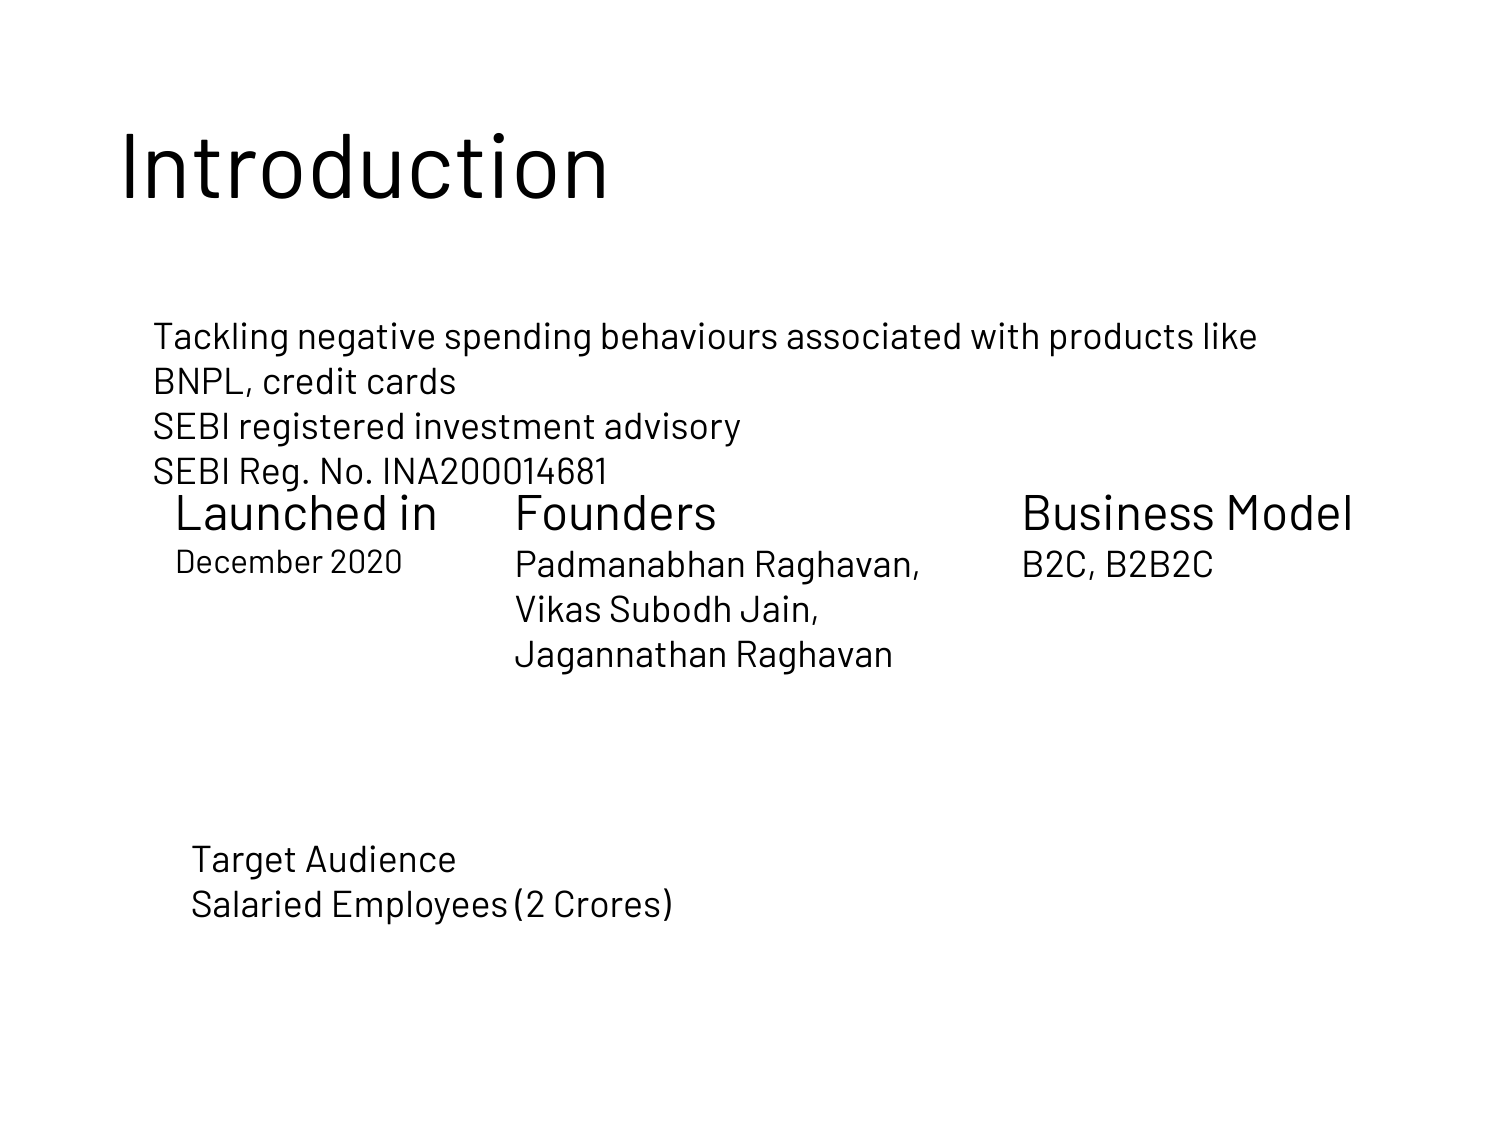

# Introduction
Tackling negative spending behaviours associated with products like BNPL, credit cards
SEBI registered investment advisory
SEBI Reg. No. INA200014681
Launched in
December 2020
Founders
Padmanabhan Raghavan, Vikas Subodh Jain, Jagannathan Raghavan
Business Model
B2C, B2B2C
Target Audience
Salaried Employees (2 Crores)